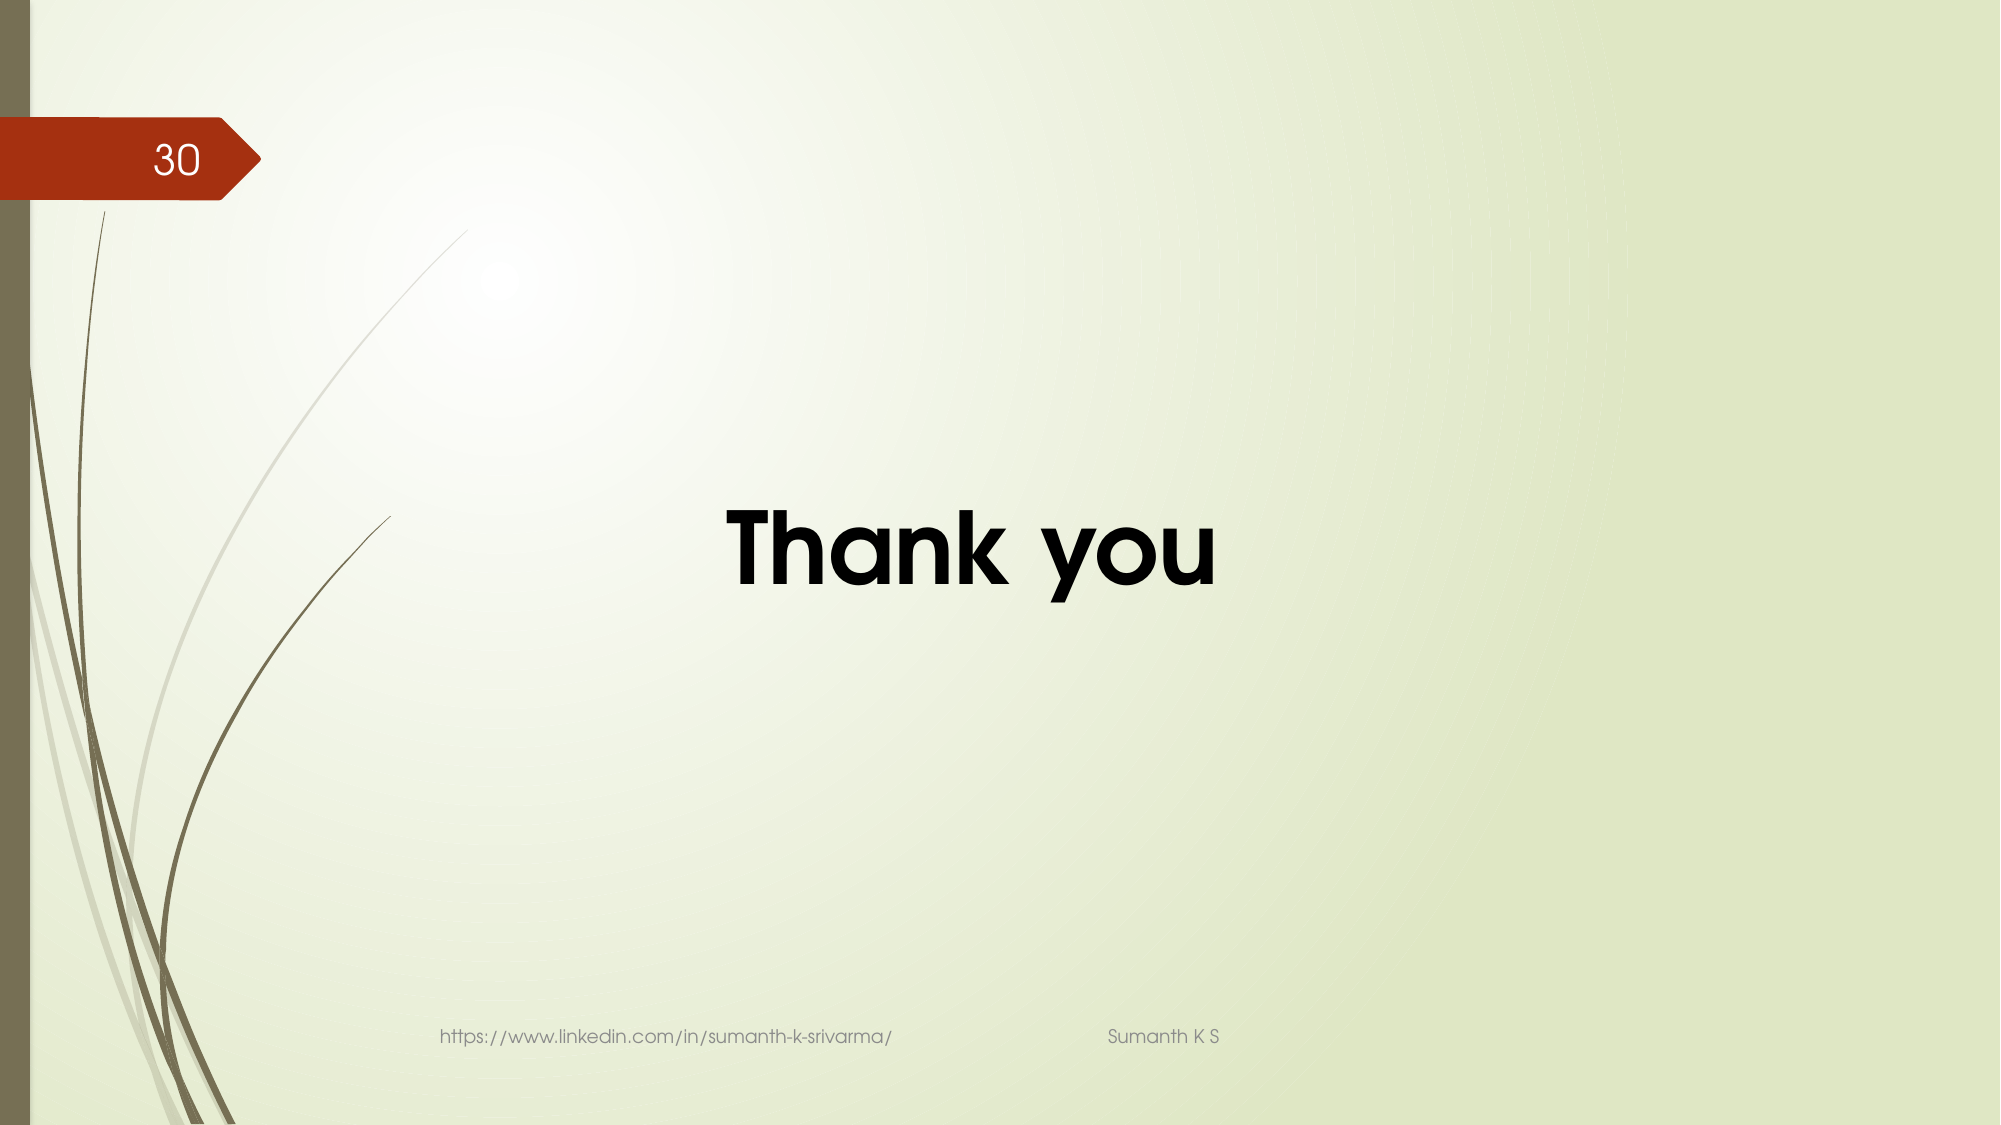

30
Thank you
https://www.linkedin.com/in/sumanth-k-srivarma/                                         Sumanth K S